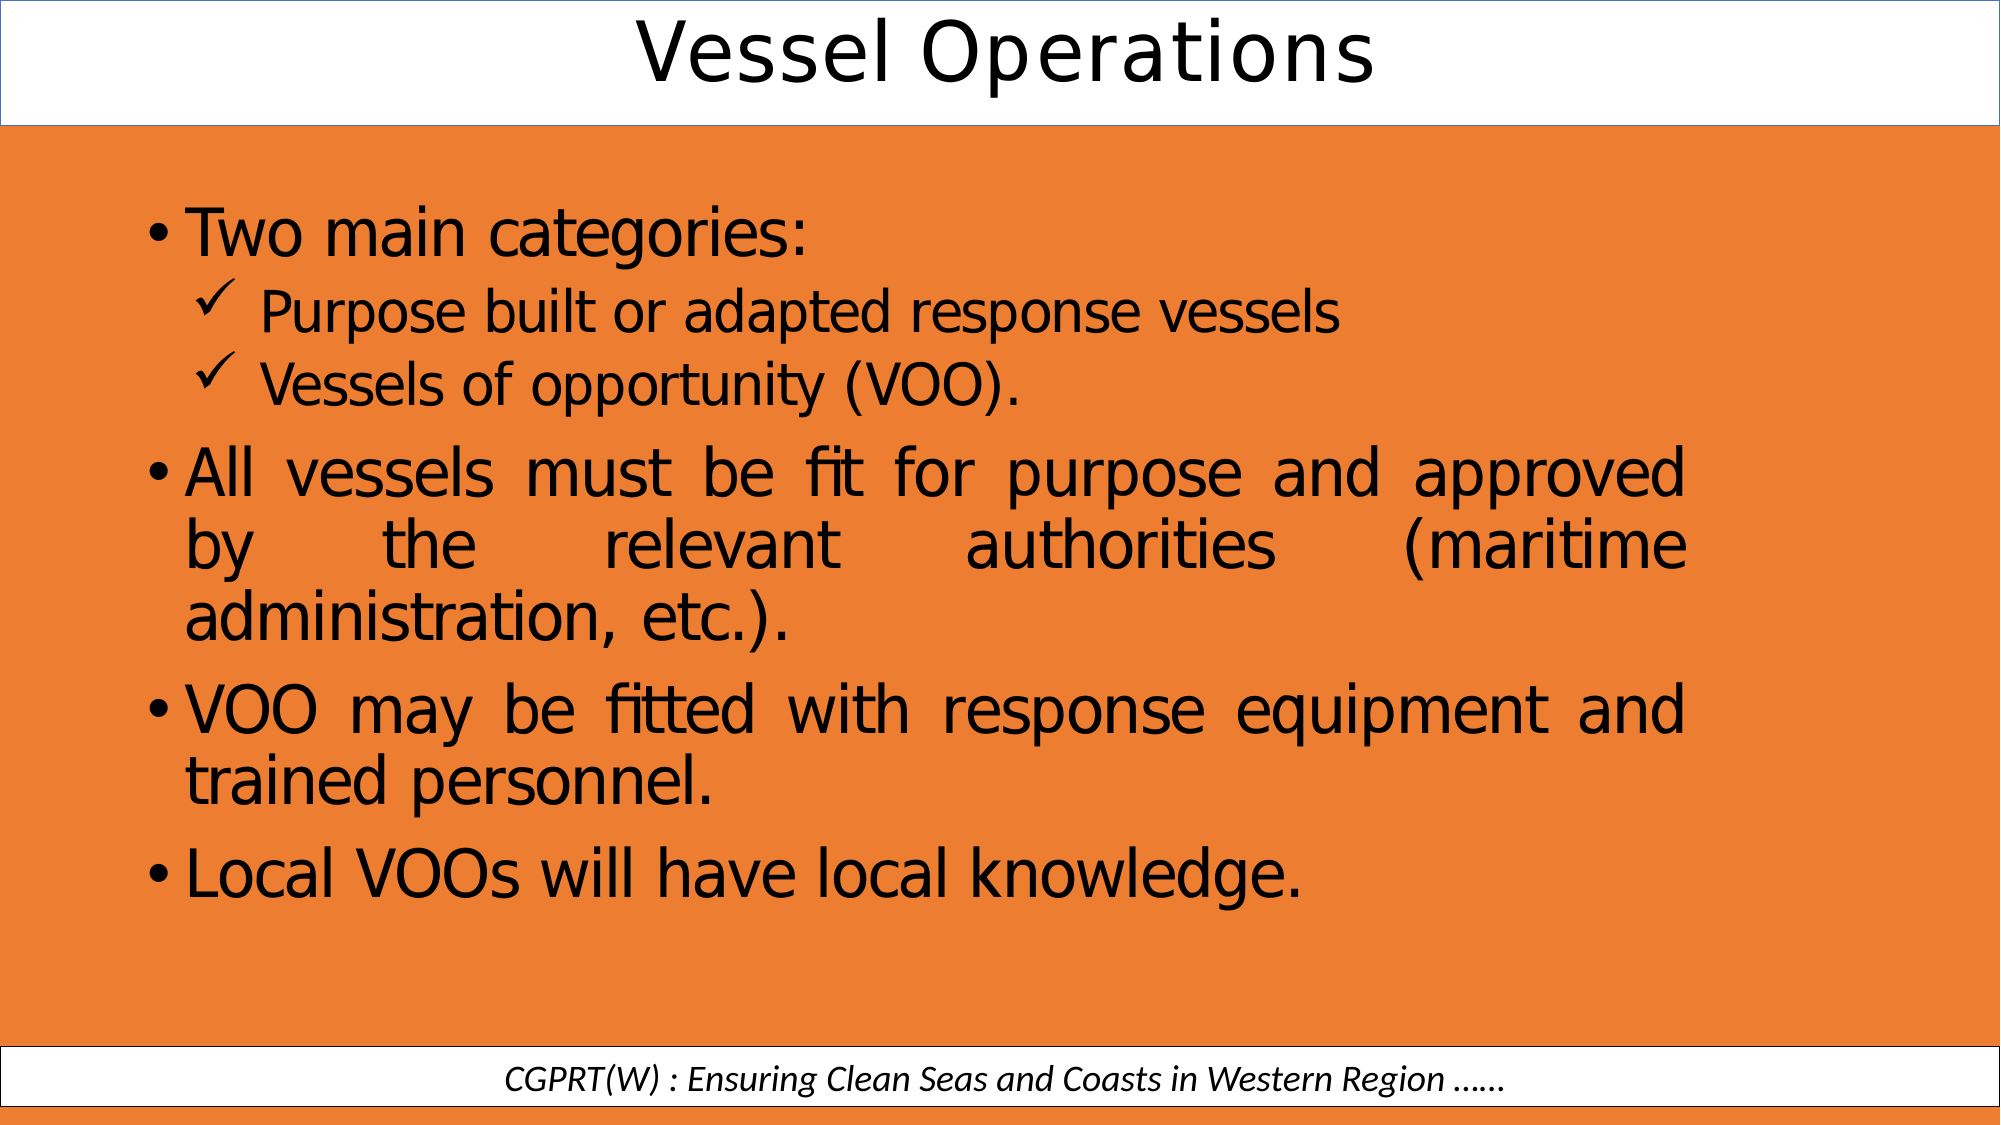

Vessel Operations
Two main categories:
Purpose built or adapted response vessels
Vessels of opportunity (VOO).
All vessels must be fit for purpose and approved by the relevant authorities (maritime administration, etc.).
VOO may be fitted with response equipment and trained personnel.
Local VOOs will have local knowledge.

 CGPRT(W) : Ensuring Clean Seas and Coasts in Western Region ……